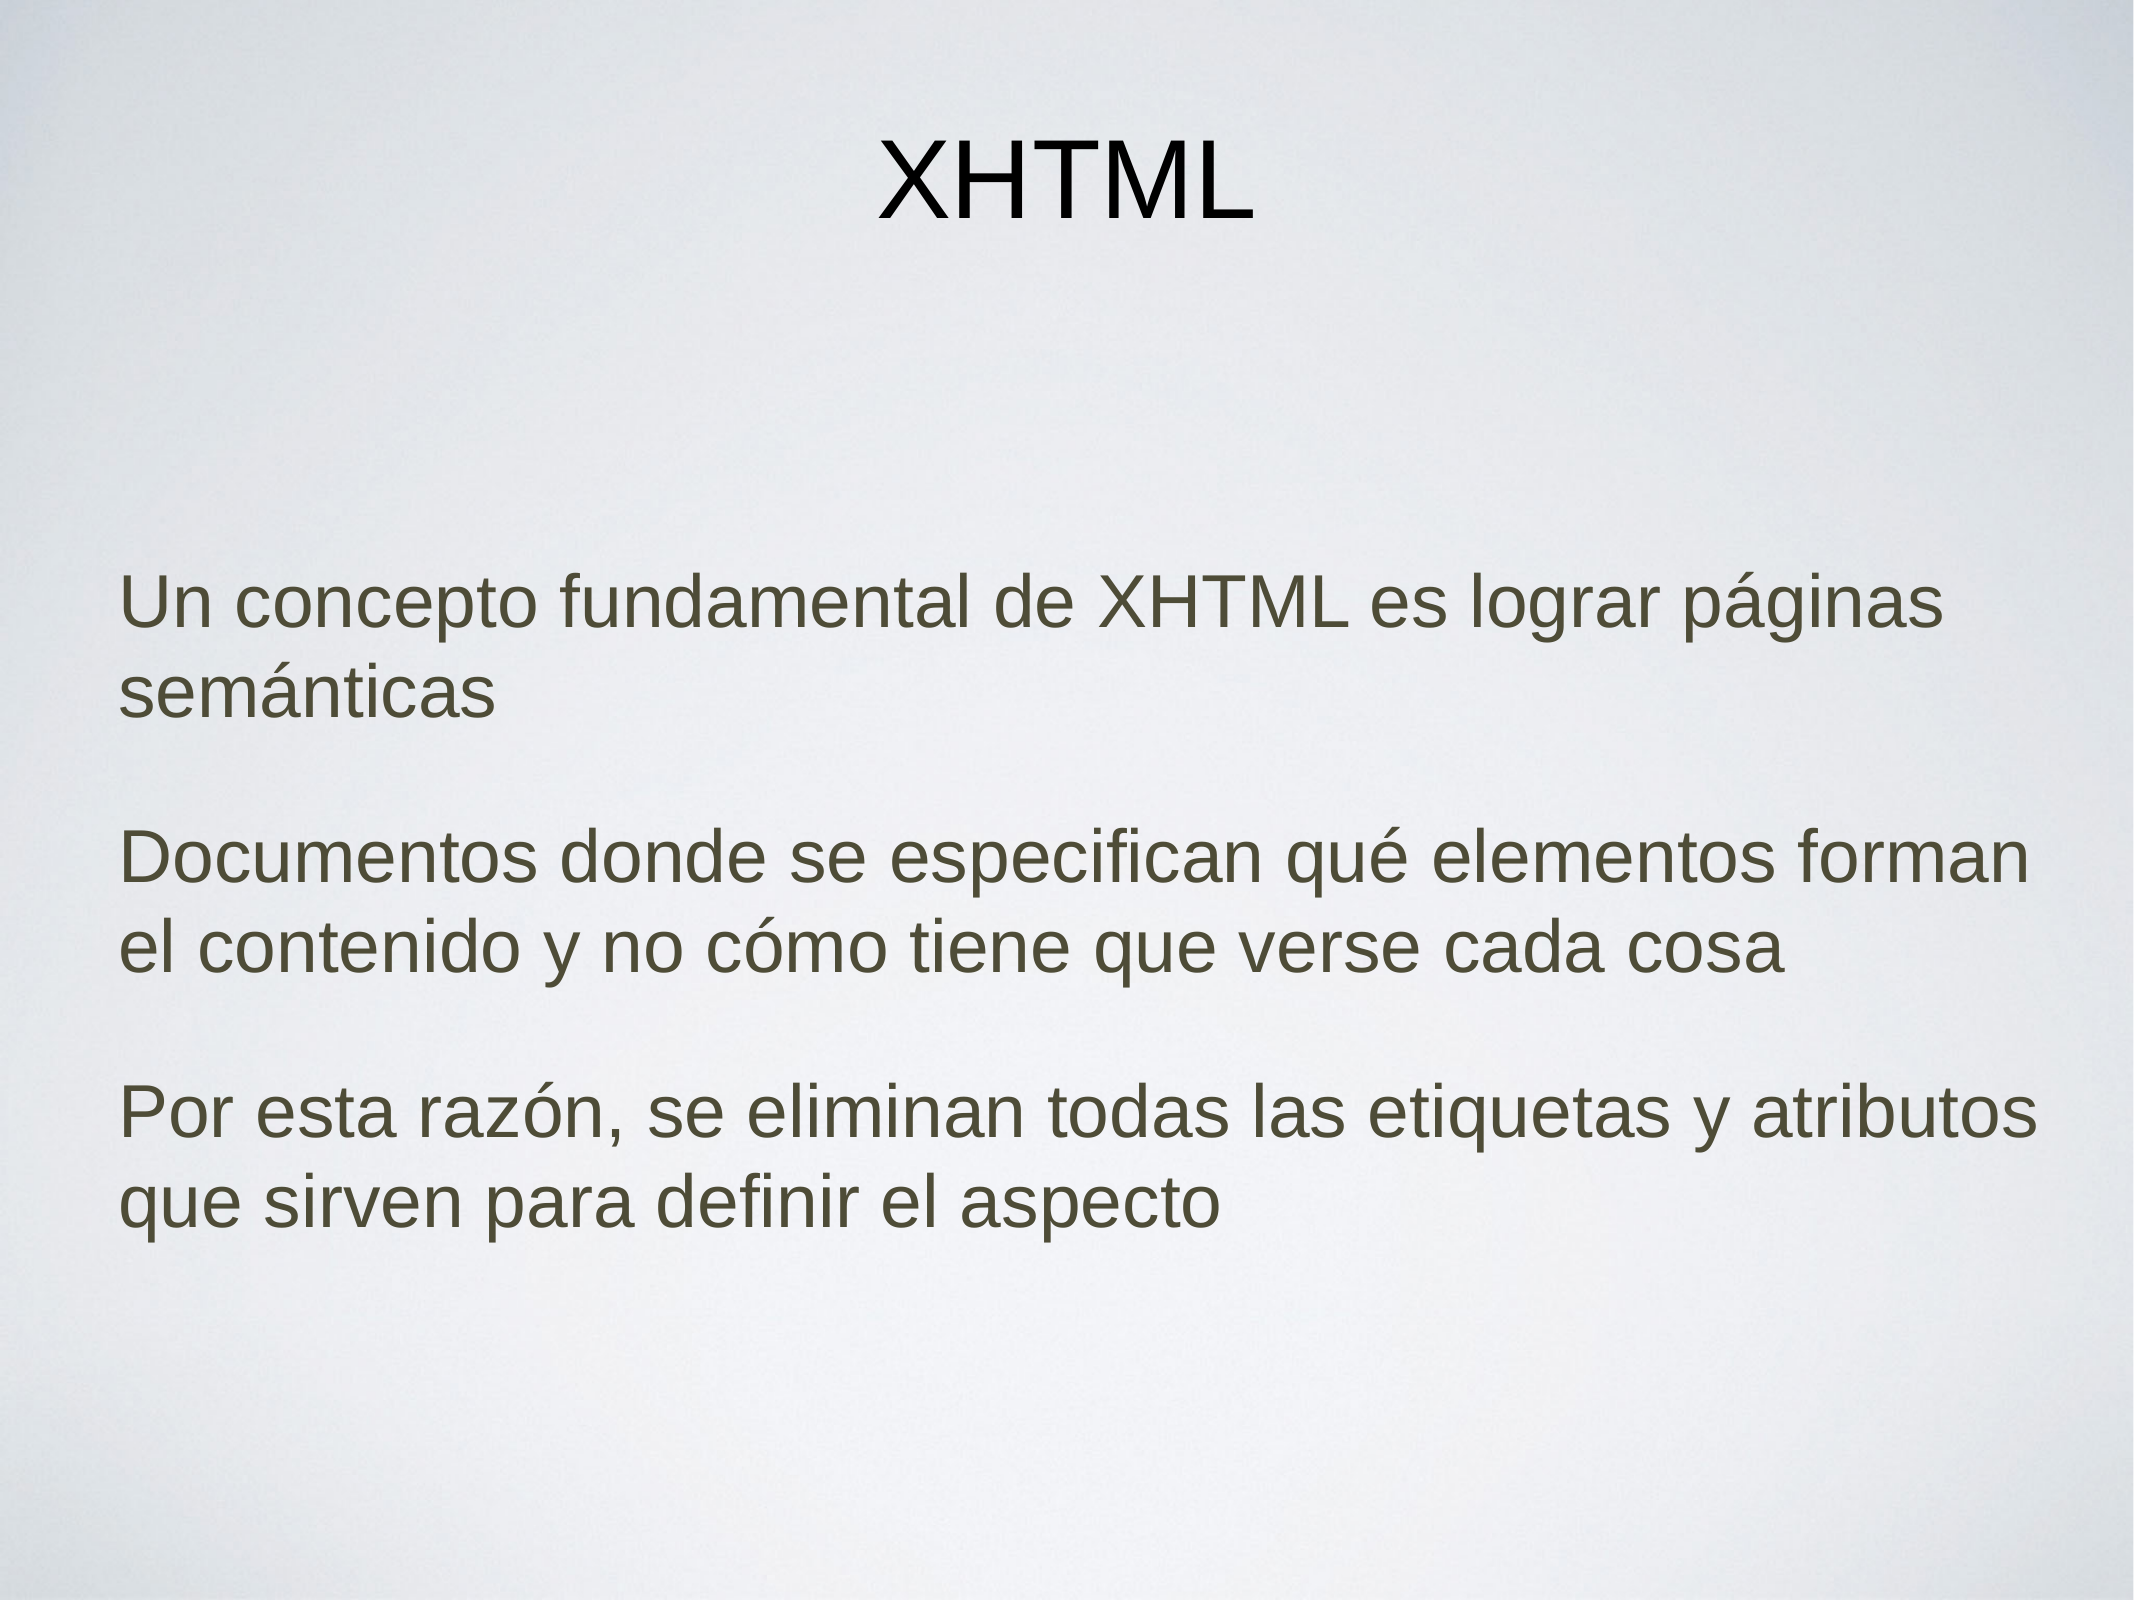

# XHTML
Un concepto fundamental de XHTML es lograr páginas semánticas
Documentos donde se especifican qué elementos forman el contenido y no cómo tiene que verse cada cosa
Por esta razón, se eliminan todas las etiquetas y atributos que sirven para definir el aspecto